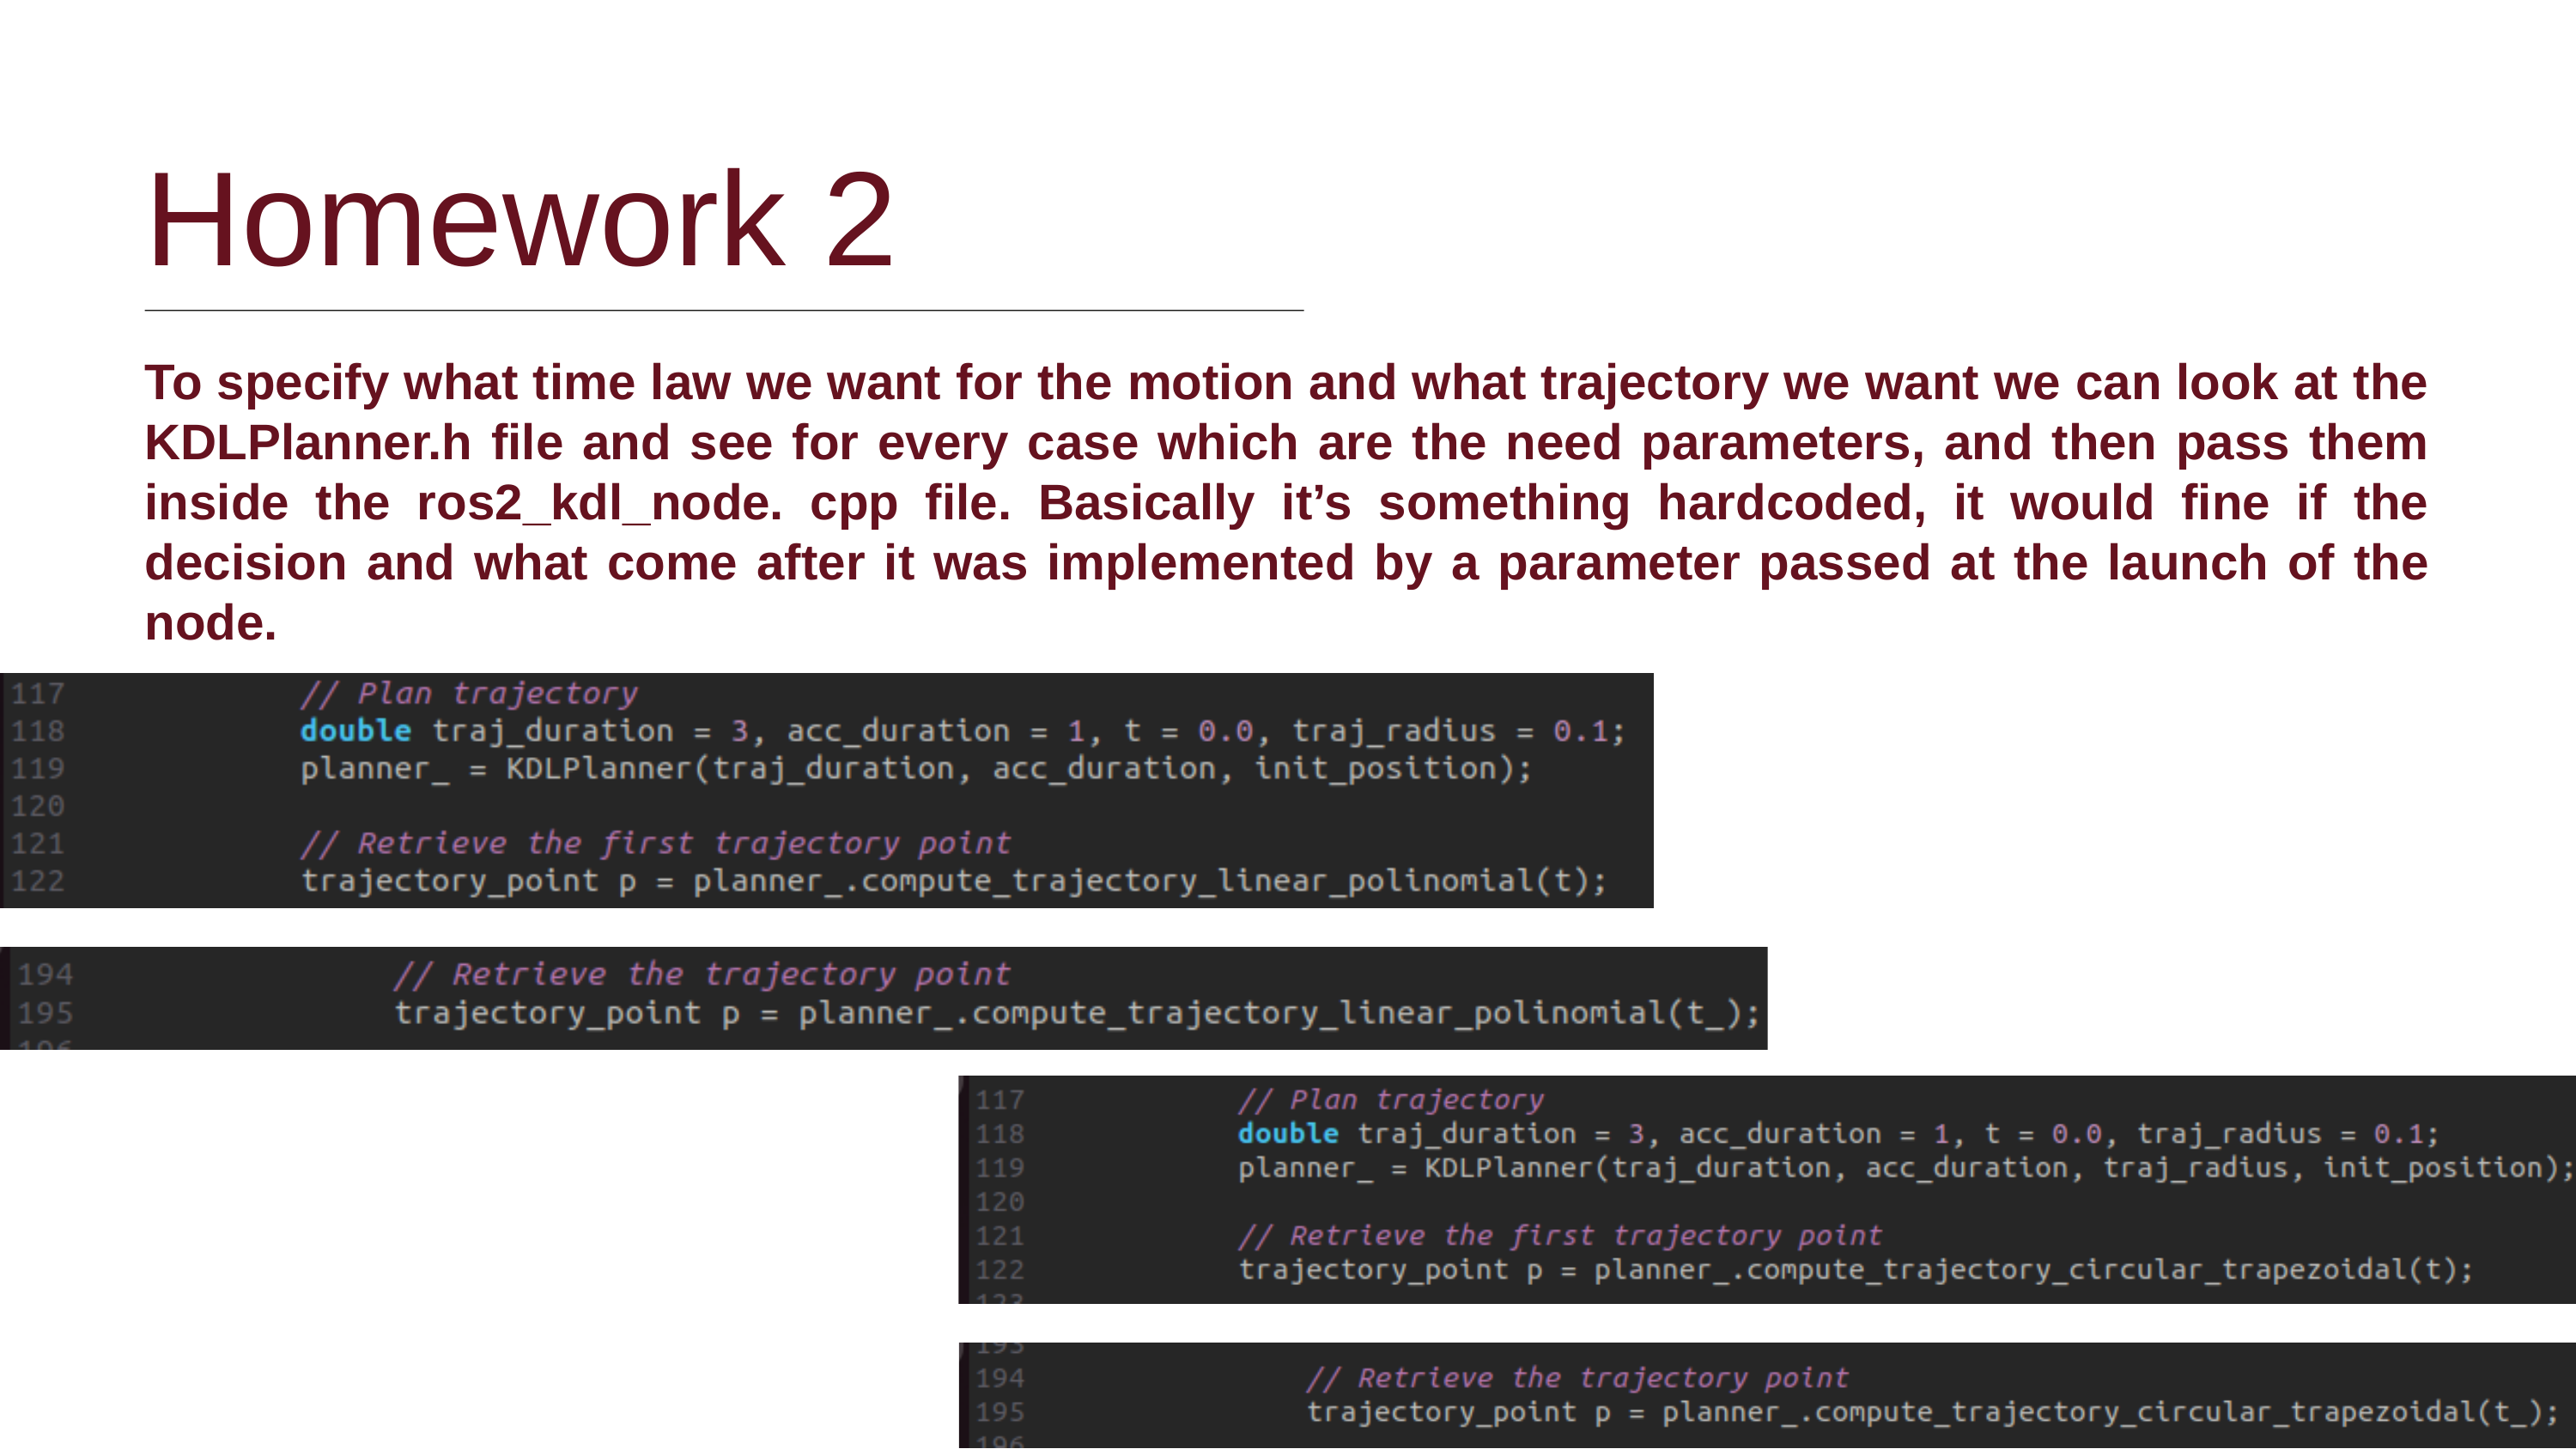

Homework 2

To specify what time law we want for the motion and what trajectory we want we can look at the KDLPlanner.h file and see for every case which are the need parameters, and then pass them inside the ros2_kdl_node. cpp file. Basically it’s something hardcoded, it would fine if the decision and what come after it was implemented by a parameter passed at the launch of the node.